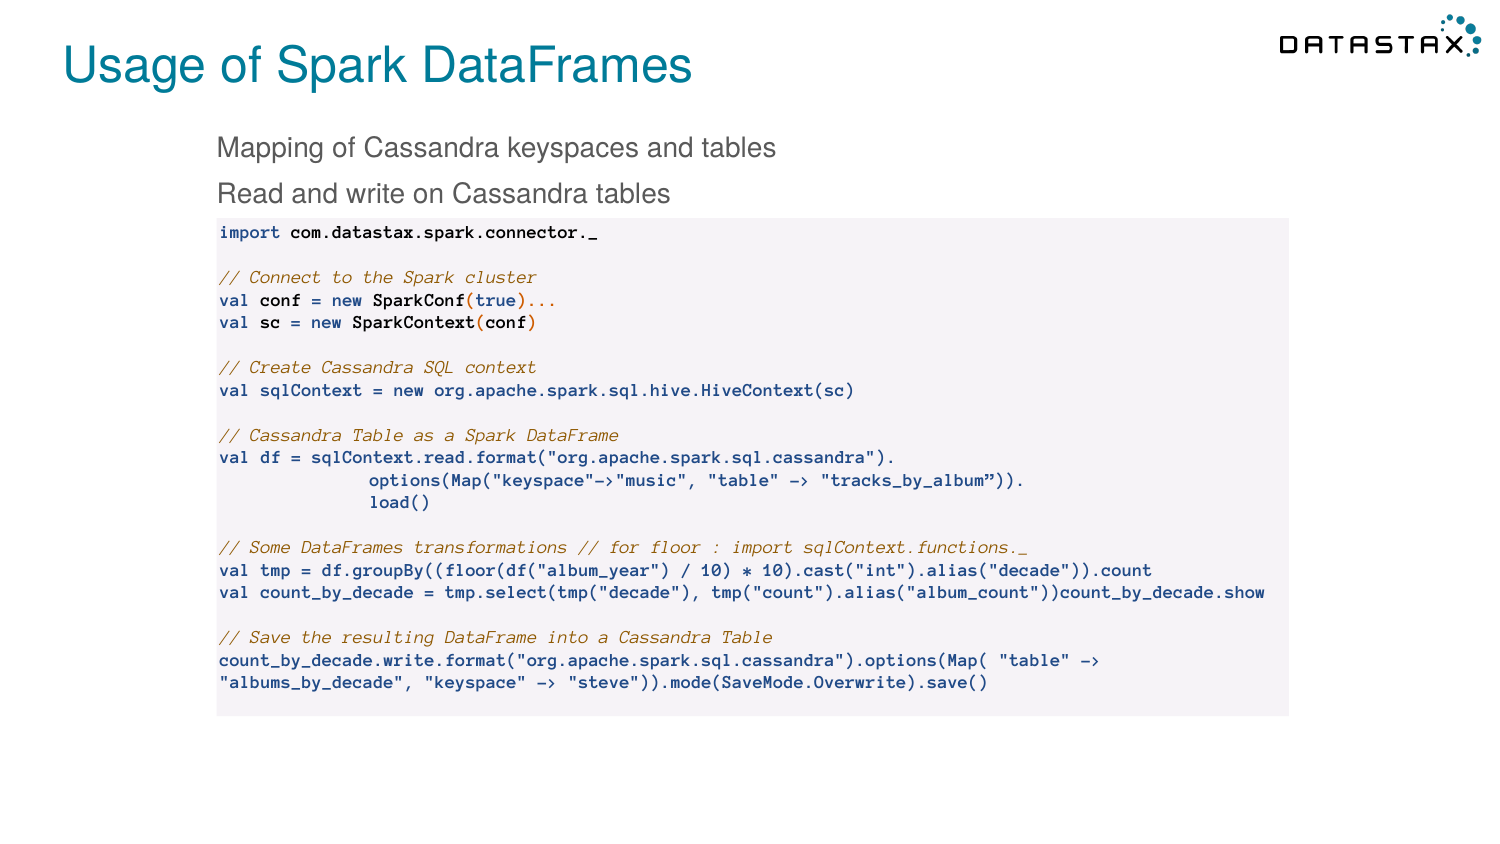

Usage of Spark DataFrames
Mapping of Cassandra keyspaces and tables
Read and write on Cassandra tables
import com.datastax.spark.connector._

// Connect to the Spark cluster
val conf = new SparkConf(true)...
val sc = new SparkContext(conf)

// Create Cassandra SQL context
val sqlContext = new org.apache.spark.sql.hive.HiveContext(sc)

// Cassandra Table as a Spark DataFrame
val df = sqlContext.read.format("org.apache.spark.sql.cassandra").
	options(Map("keyspace"->"music", "table" -> "tracks_by_album”)).
	load()

// Some DataFrames transformations // for floor : import sqlContext.functions._
val tmp = df.groupBy((floor(df("album_year") / 10) * 10).cast("int").alias("decade")).count
val count_by_decade = tmp.select(tmp("decade"), tmp("count").alias("album_count"))count_by_decade.show

// Save the resulting DataFrame into a Cassandra Table count_by_decade.write.format("org.apache.spark.sql.cassandra").options(Map( "table" -> "albums_by_decade", "keyspace" -> "steve")).mode(SaveMode.Overwrite).save()